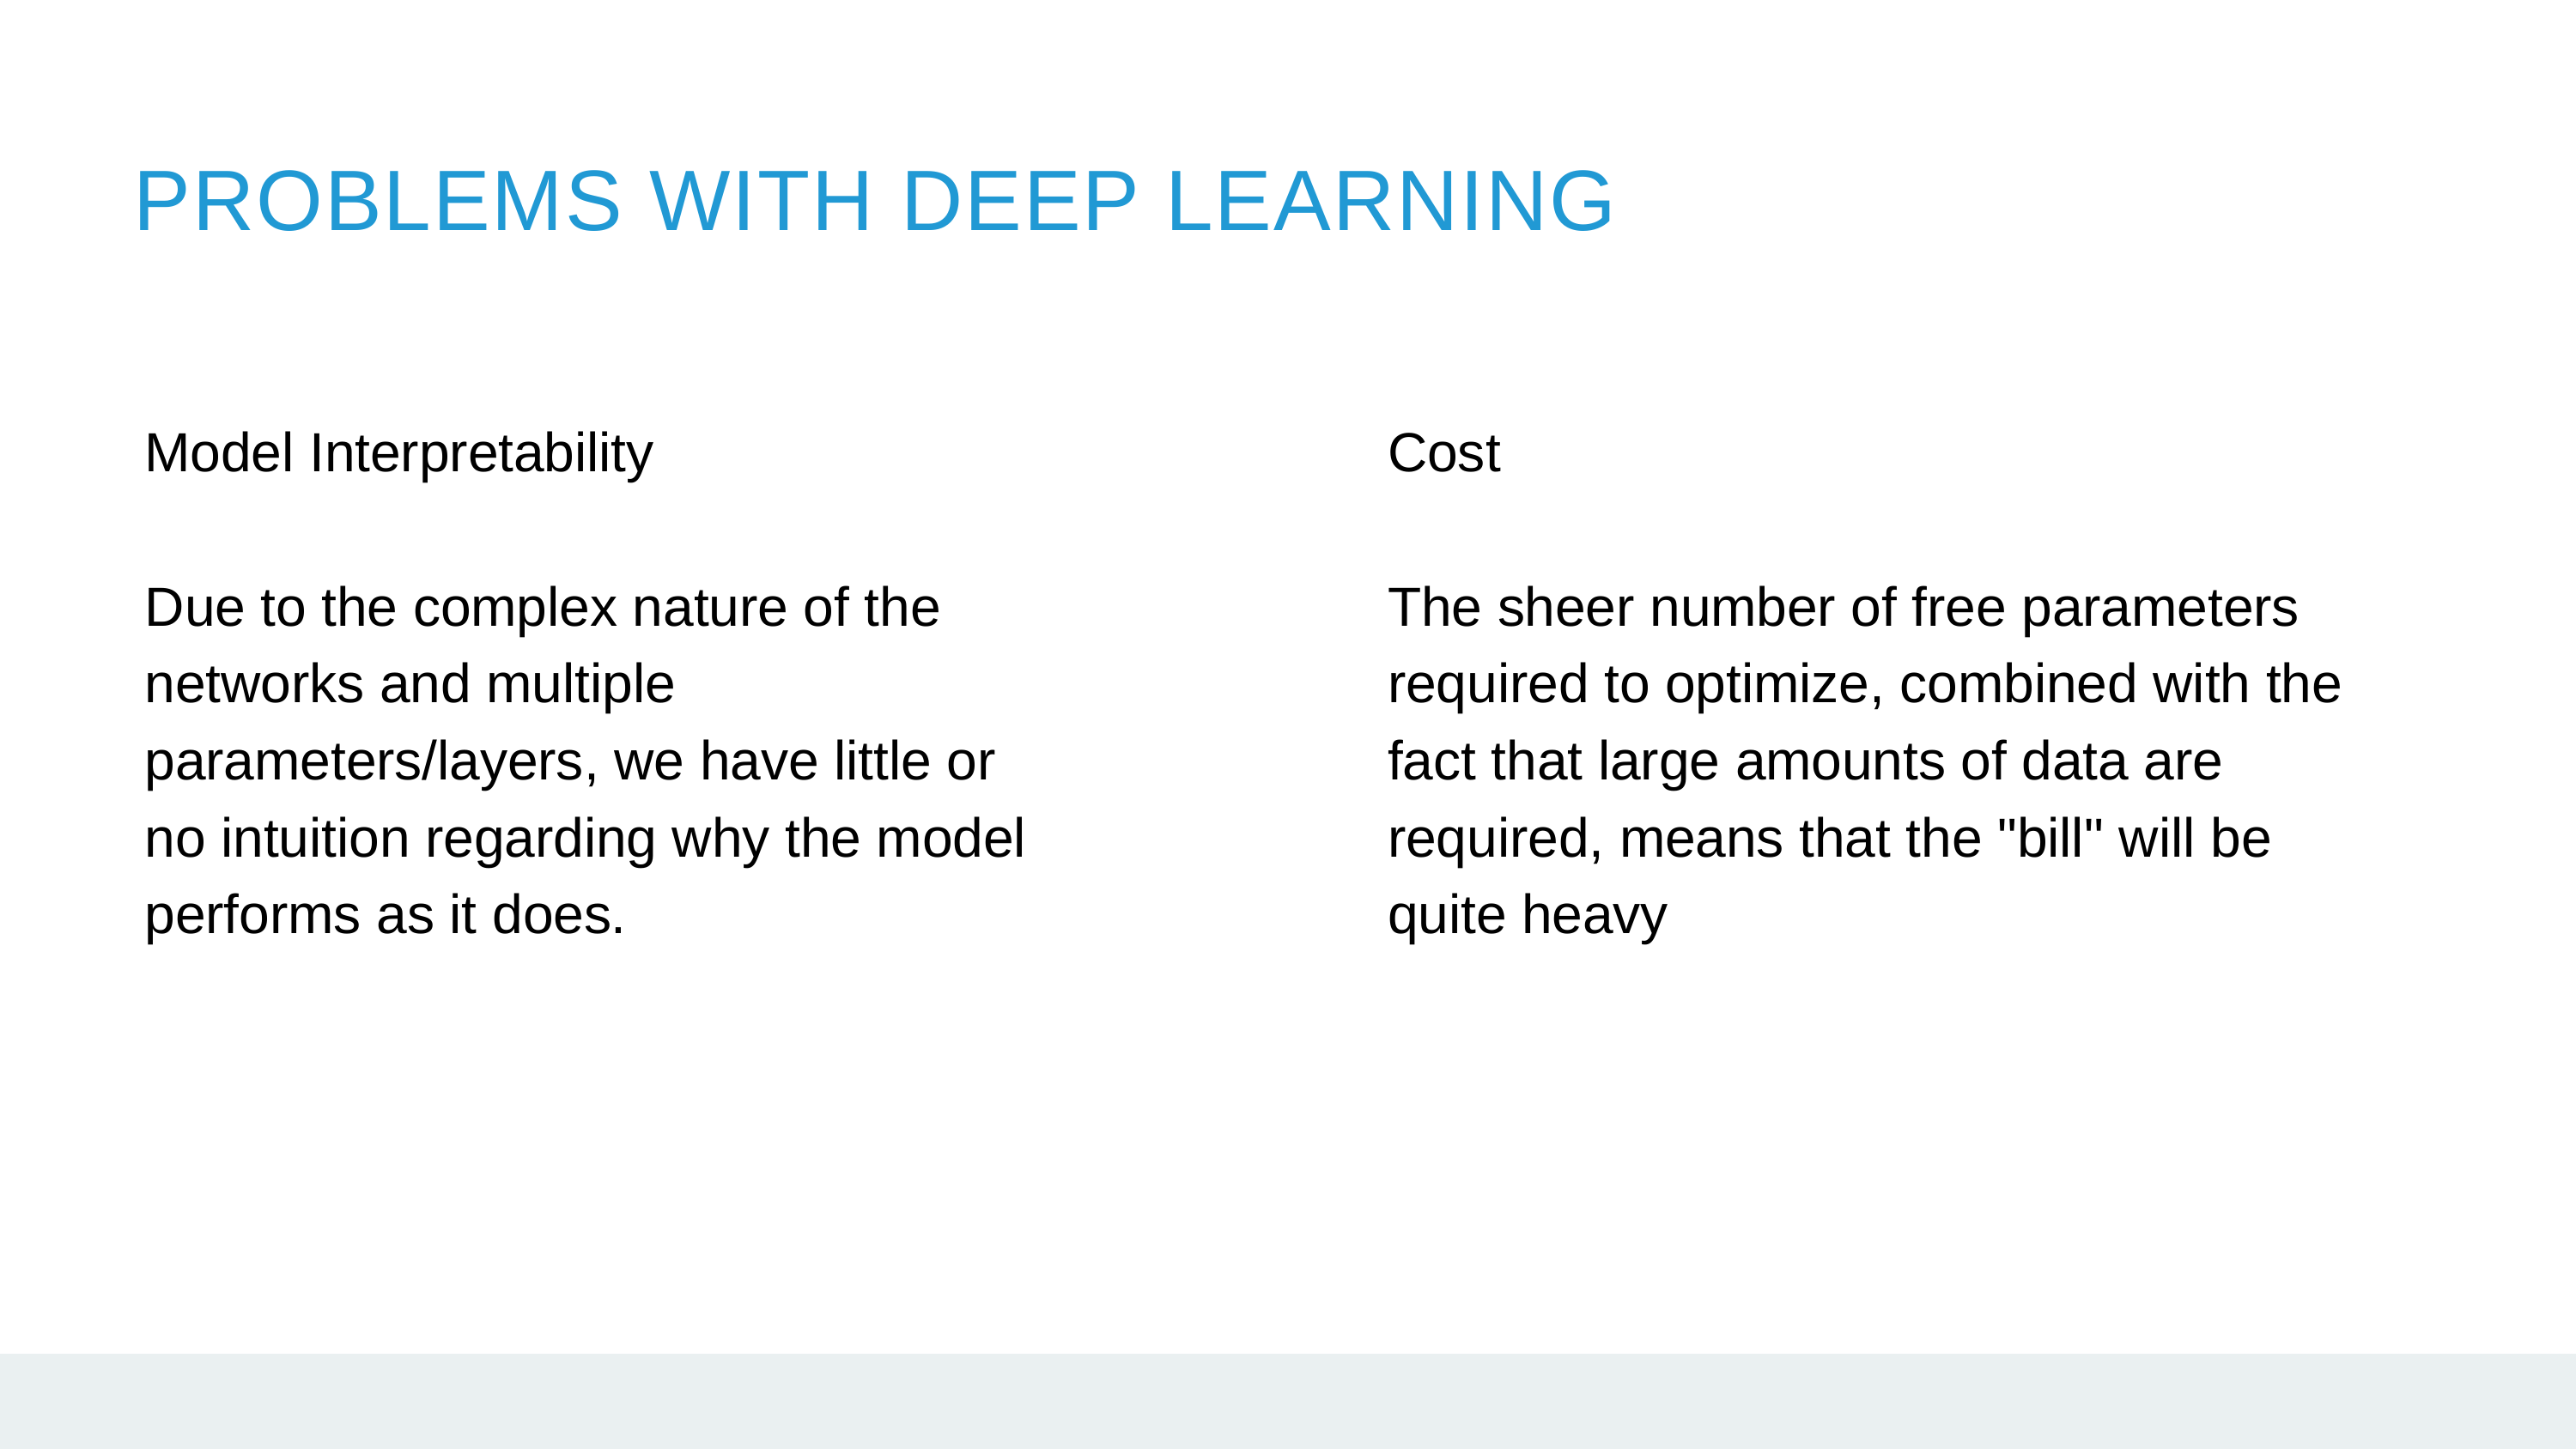

PROBLEMS WITH DEEP LEARNING
Model Interpretability

Due to the complex nature of the networks and multiple parameters/layers, we have little or no intuition regarding why the model performs as it does.
Cost

The sheer number of free parameters required to optimize, combined with the fact that large amounts of data are required, means that the "bill" will be quite heavy